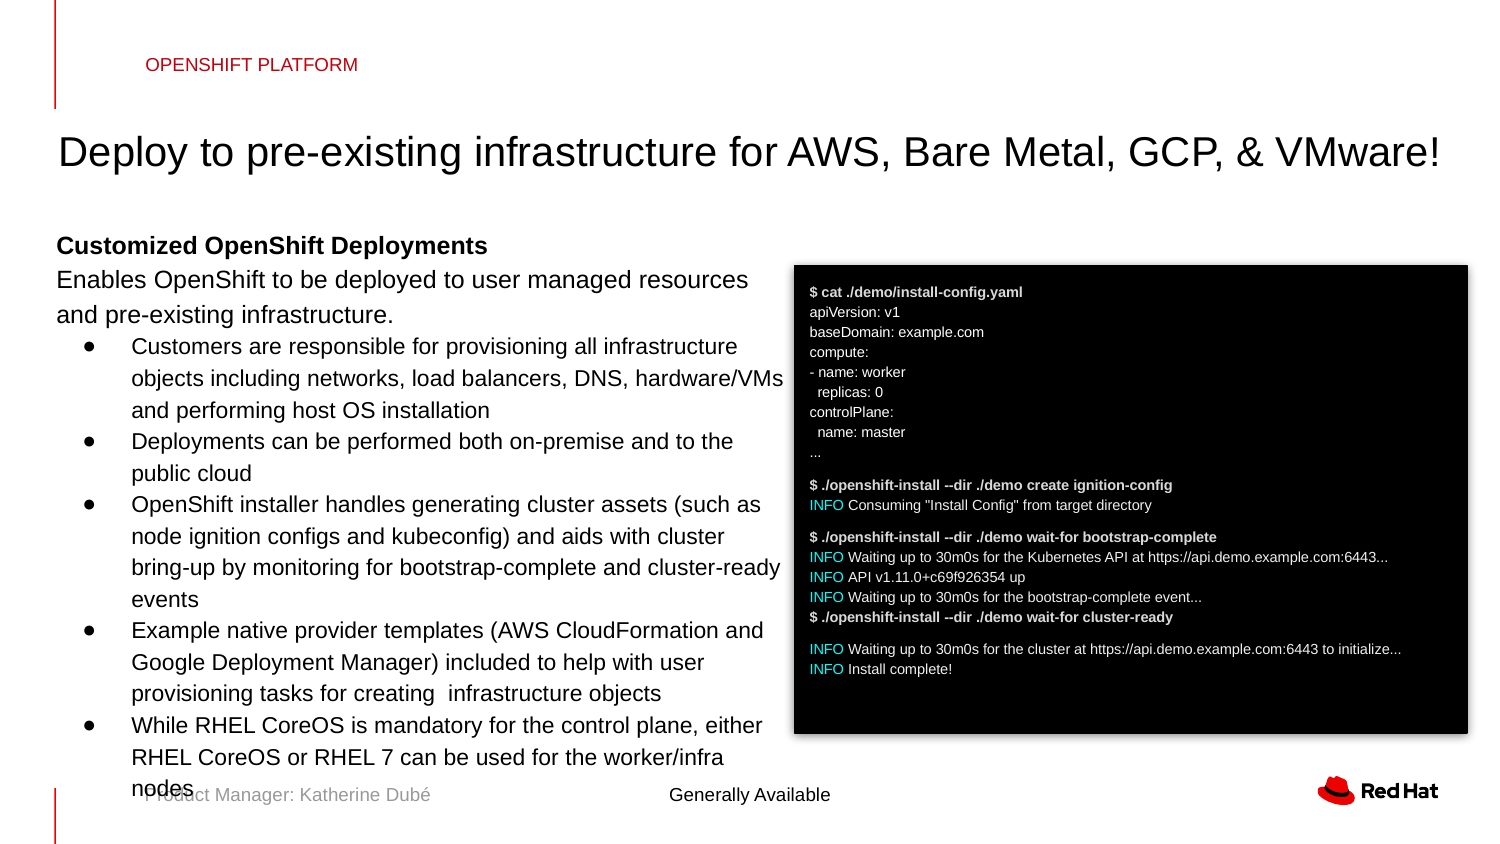

OPENSHIFT PLATFORM
Deploy to pre-existing infrastructure for AWS, Bare Metal, GCP, & VMware!
Customized OpenShift Deployments
Enables OpenShift to be deployed to user managed resources and pre-existing infrastructure.
Customers are responsible for provisioning all infrastructure objects including networks, load balancers, DNS, hardware/VMs and performing host OS installation
Deployments can be performed both on-premise and to the public cloud
OpenShift installer handles generating cluster assets (such as node ignition configs and kubeconfig) and aids with cluster bring-up by monitoring for bootstrap-complete and cluster-ready events
Example native provider templates (AWS CloudFormation and Google Deployment Manager) included to help with user provisioning tasks for creating  infrastructure objects
While RHEL CoreOS is mandatory for the control plane, either RHEL CoreOS or RHEL 7 can be used for the worker/infra nodes
$ cat ./demo/install-config.yaml
apiVersion: v1
baseDomain: example.com
compute:
- name: worker
  replicas: 0
controlPlane:
  name: master
...
$ ./openshift-install --dir ./demo create ignition-config
INFO Consuming "Install Config" from target directory
$ ./openshift-install --dir ./demo wait-for bootstrap-complete
INFO Waiting up to 30m0s for the Kubernetes API at https://api.demo.example.com:6443...
INFO API v1.11.0+c69f926354 up
INFO Waiting up to 30m0s for the bootstrap-complete event...
$ ./openshift-install --dir ./demo wait-for cluster-ready
INFO Waiting up to 30m0s for the cluster at https://api.demo.example.com:6443 to initialize...
INFO Install complete!

Product Manager: Katherine Dubé
Generally Available